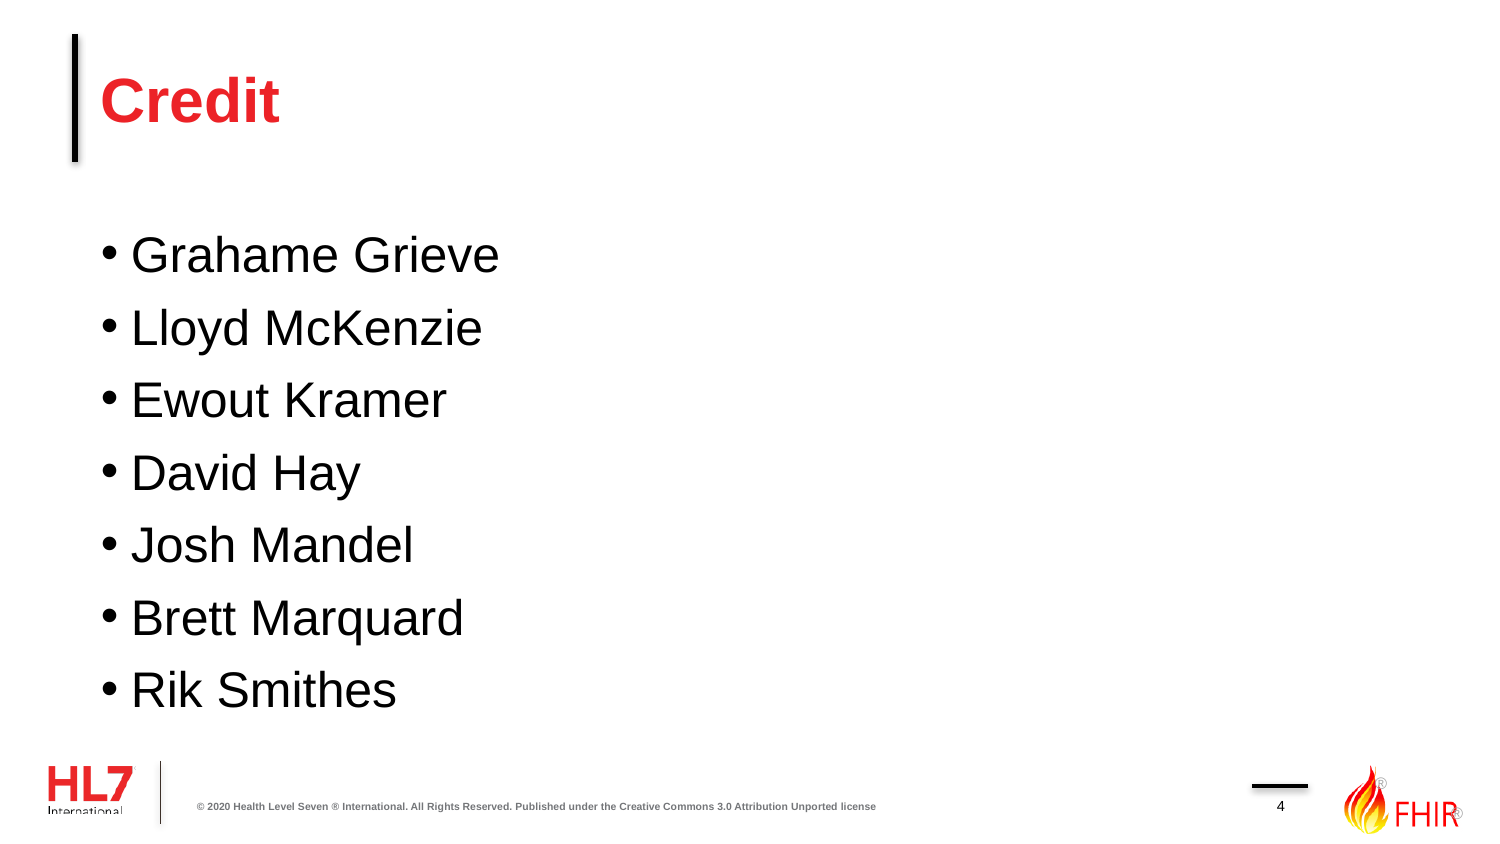

# Credit
Grahame Grieve
Lloyd McKenzie
Ewout Kramer
David Hay
Josh Mandel
Brett Marquard
Rik Smithes

4
© 2020 Health Level Seven ® International. All Rights Reserved. Published under the Creative Commons 3.0 Attribution Unported license